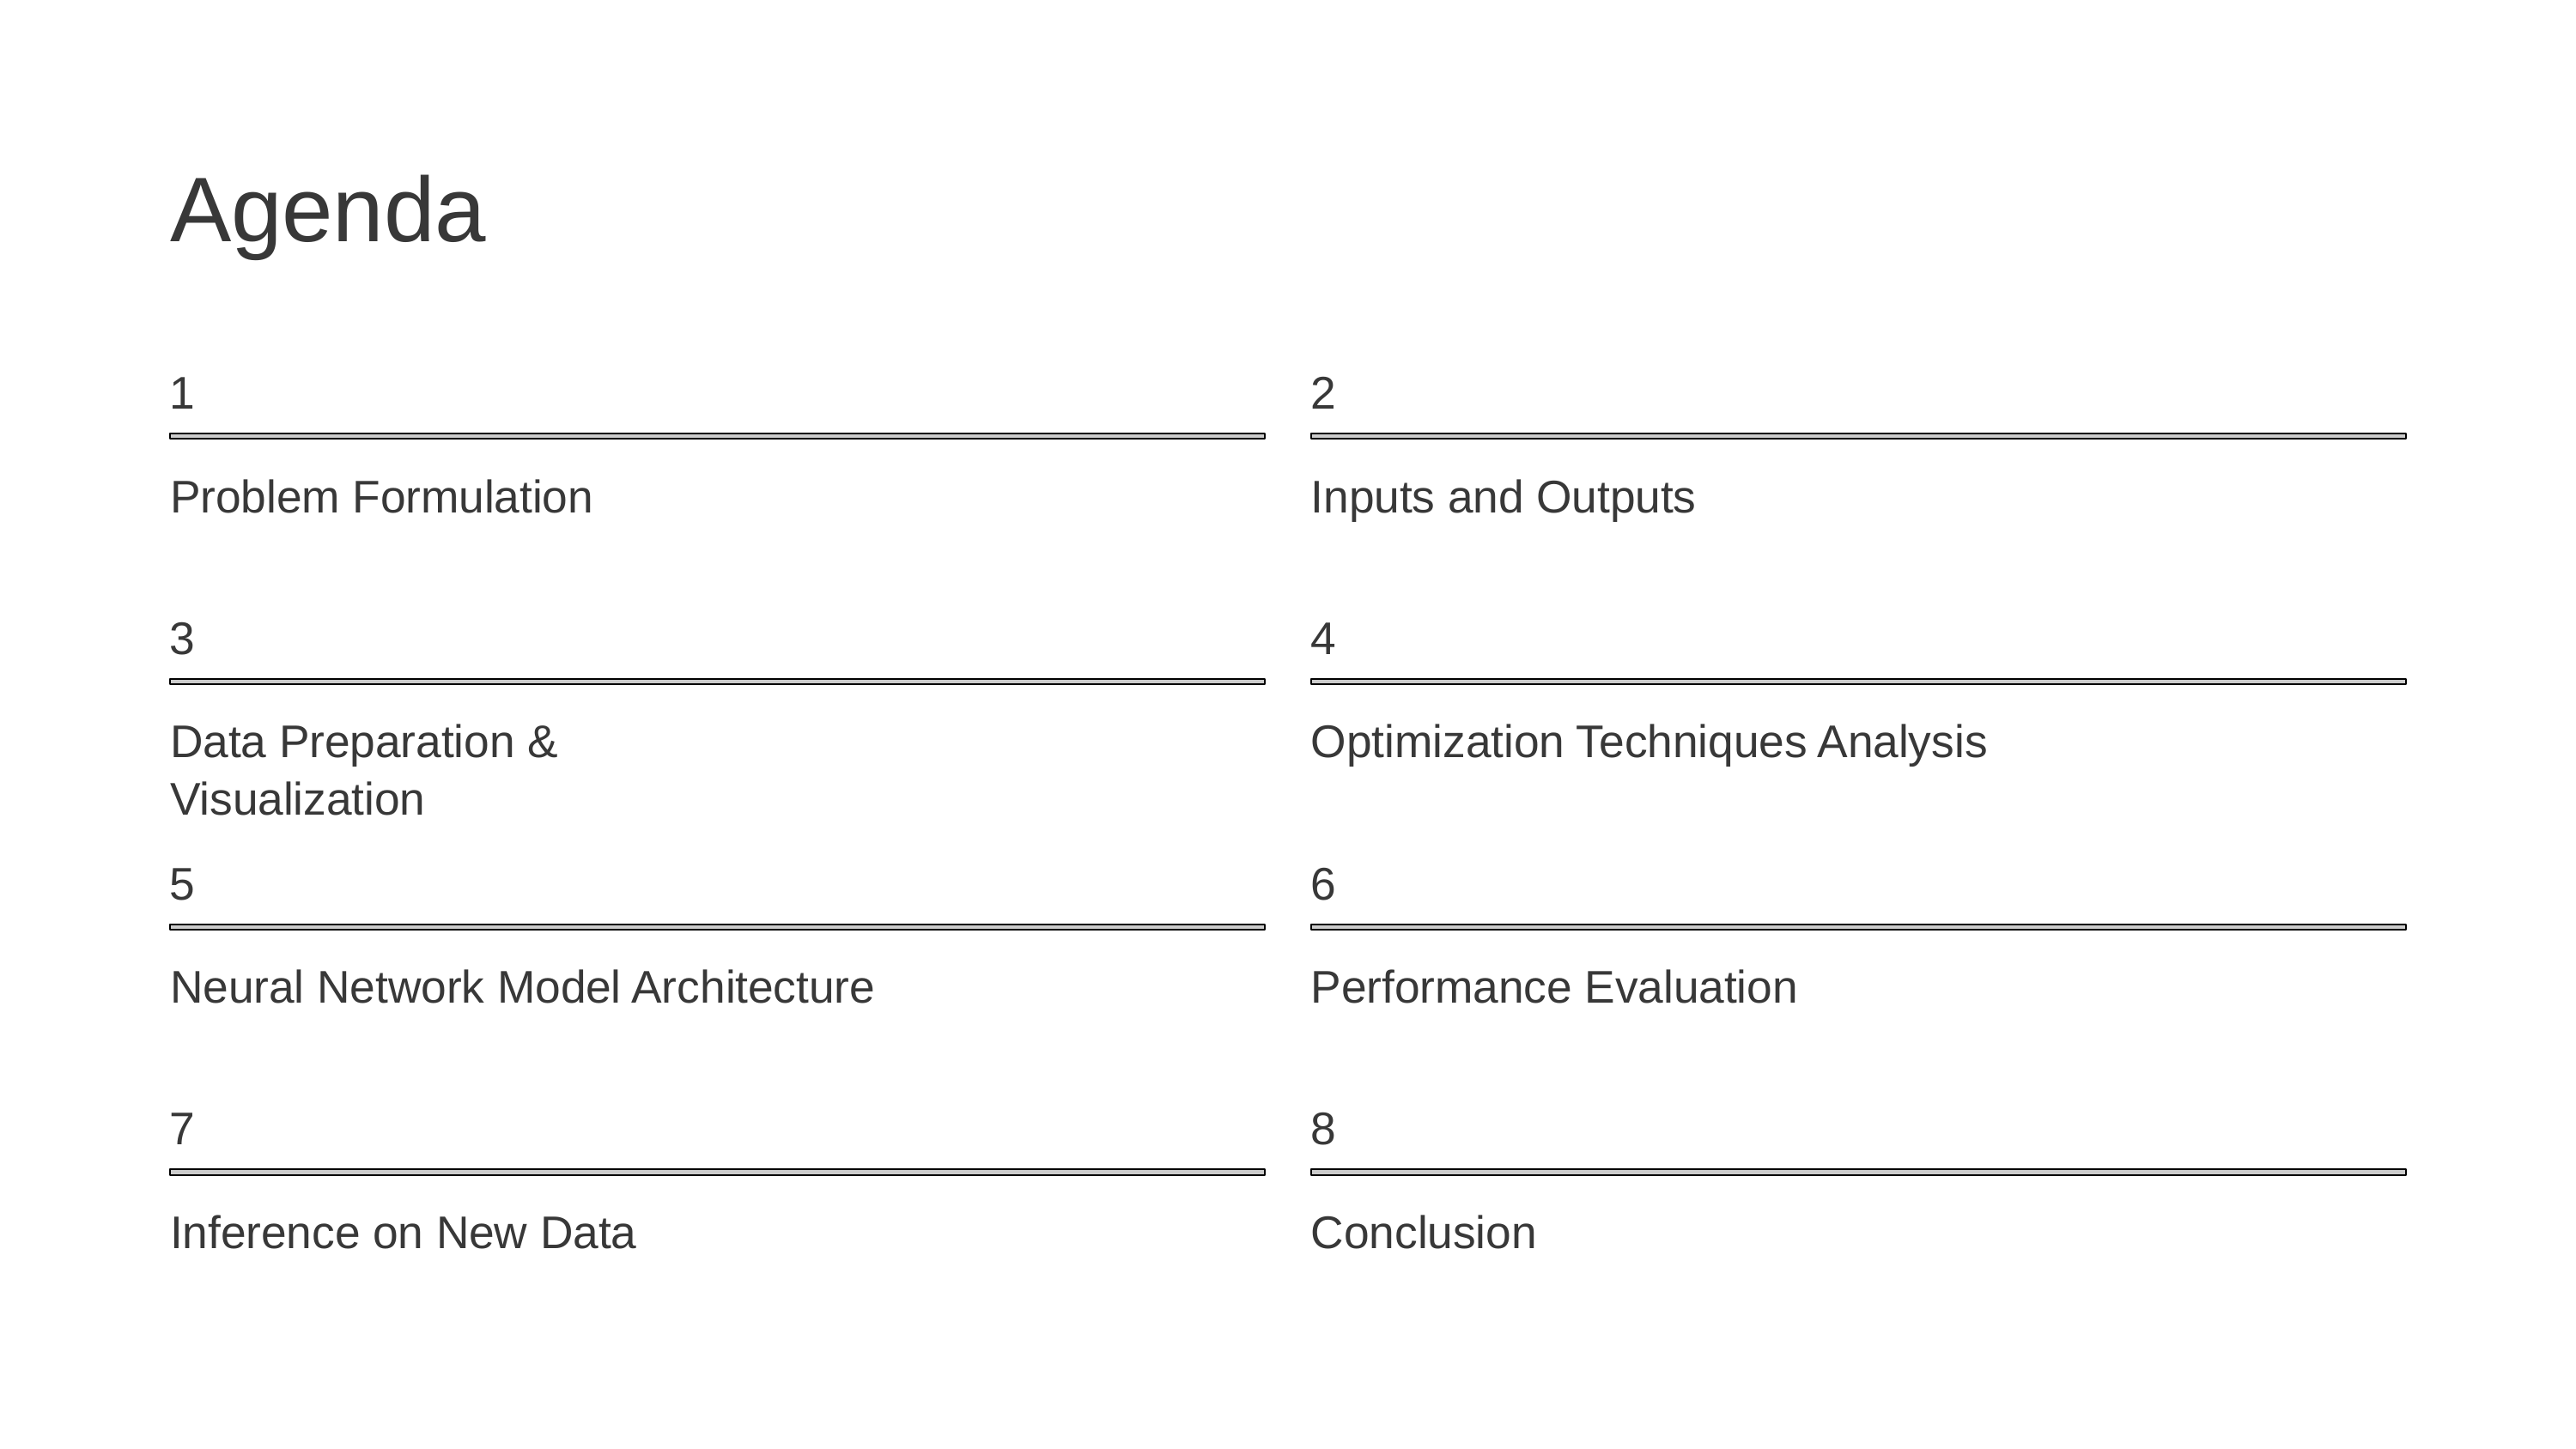

Agenda
1
2

Problem Formulation
Inputs and Outputs
3
4

Data Preparation & Visualization
Optimization Techniques Analysis
5
6

Neural Network Model Architecture
Performance Evaluation
7
8

Inference on New Data
Conclusion